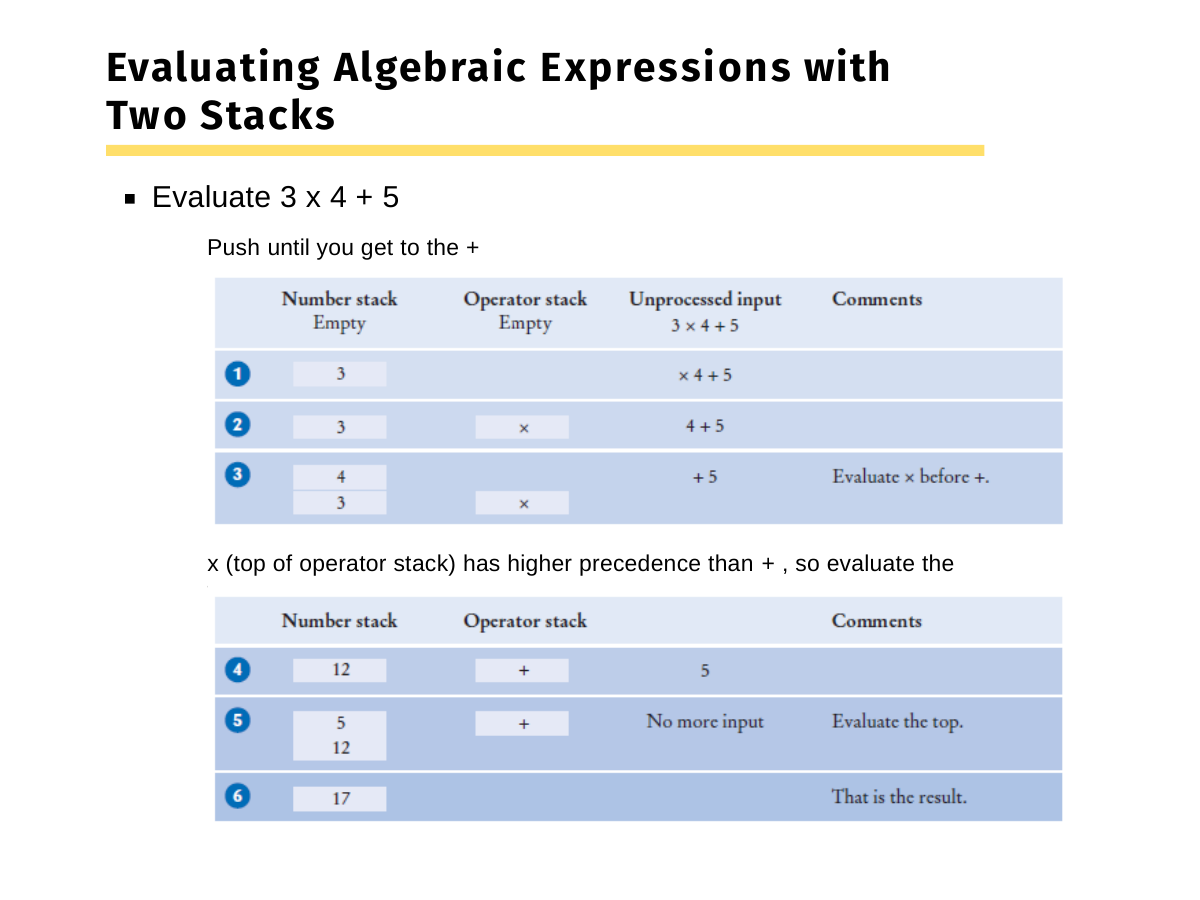

# Evaluating Algebraic Expressions with  Two Stacks

Evaluate 3 x 4 + 5
Push until you get to the +

x (top of operator stack) has higher precedence than + , so evaluate the top